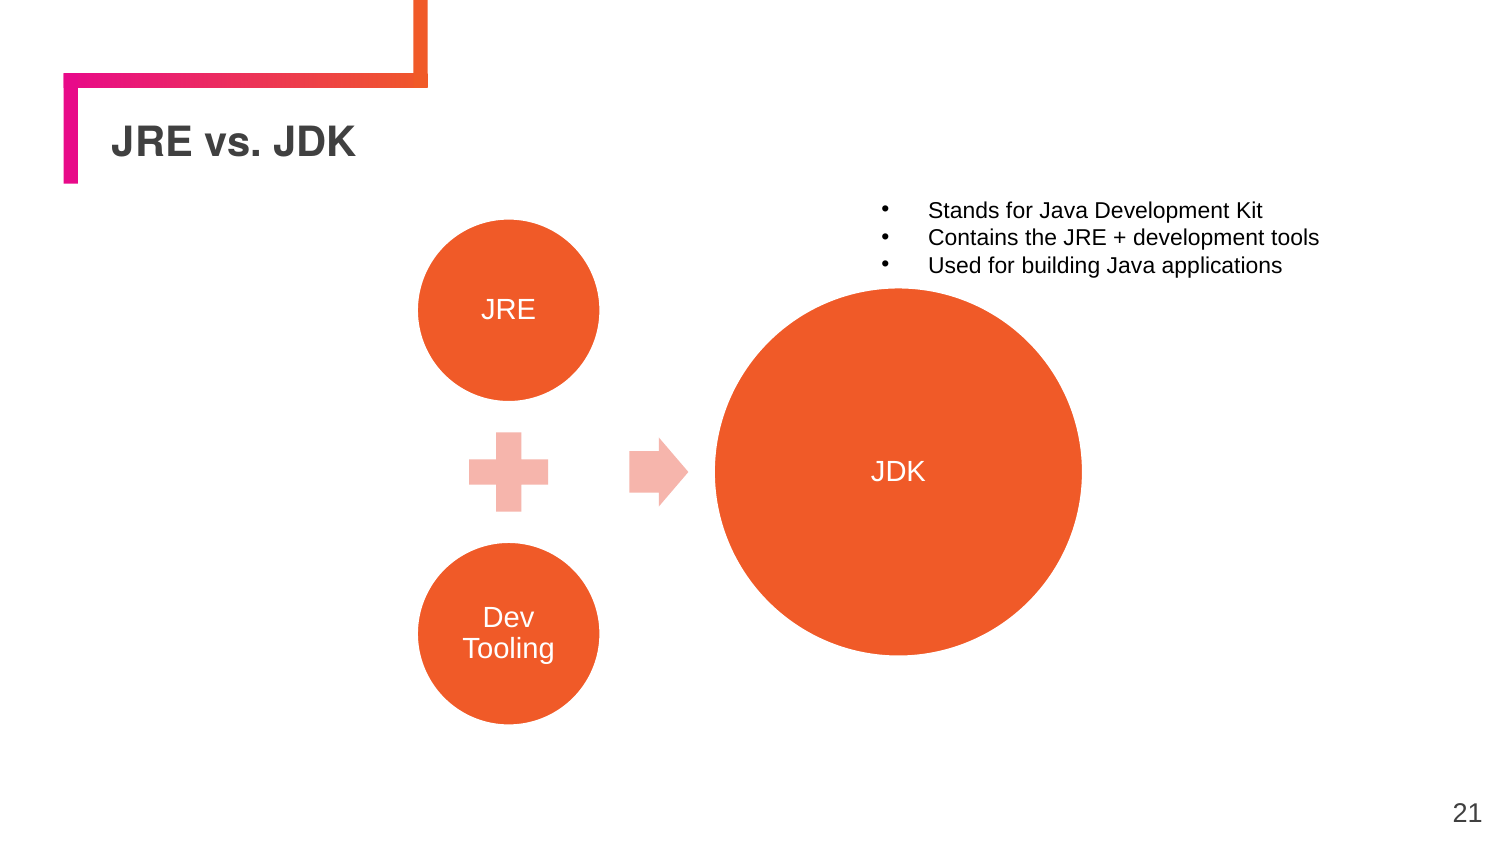

# JRE vs. JDK
Stands for Java Development Kit
Contains the JRE + development tools
Used for building Java applications
JRE

Dev Tooling

JDK
21